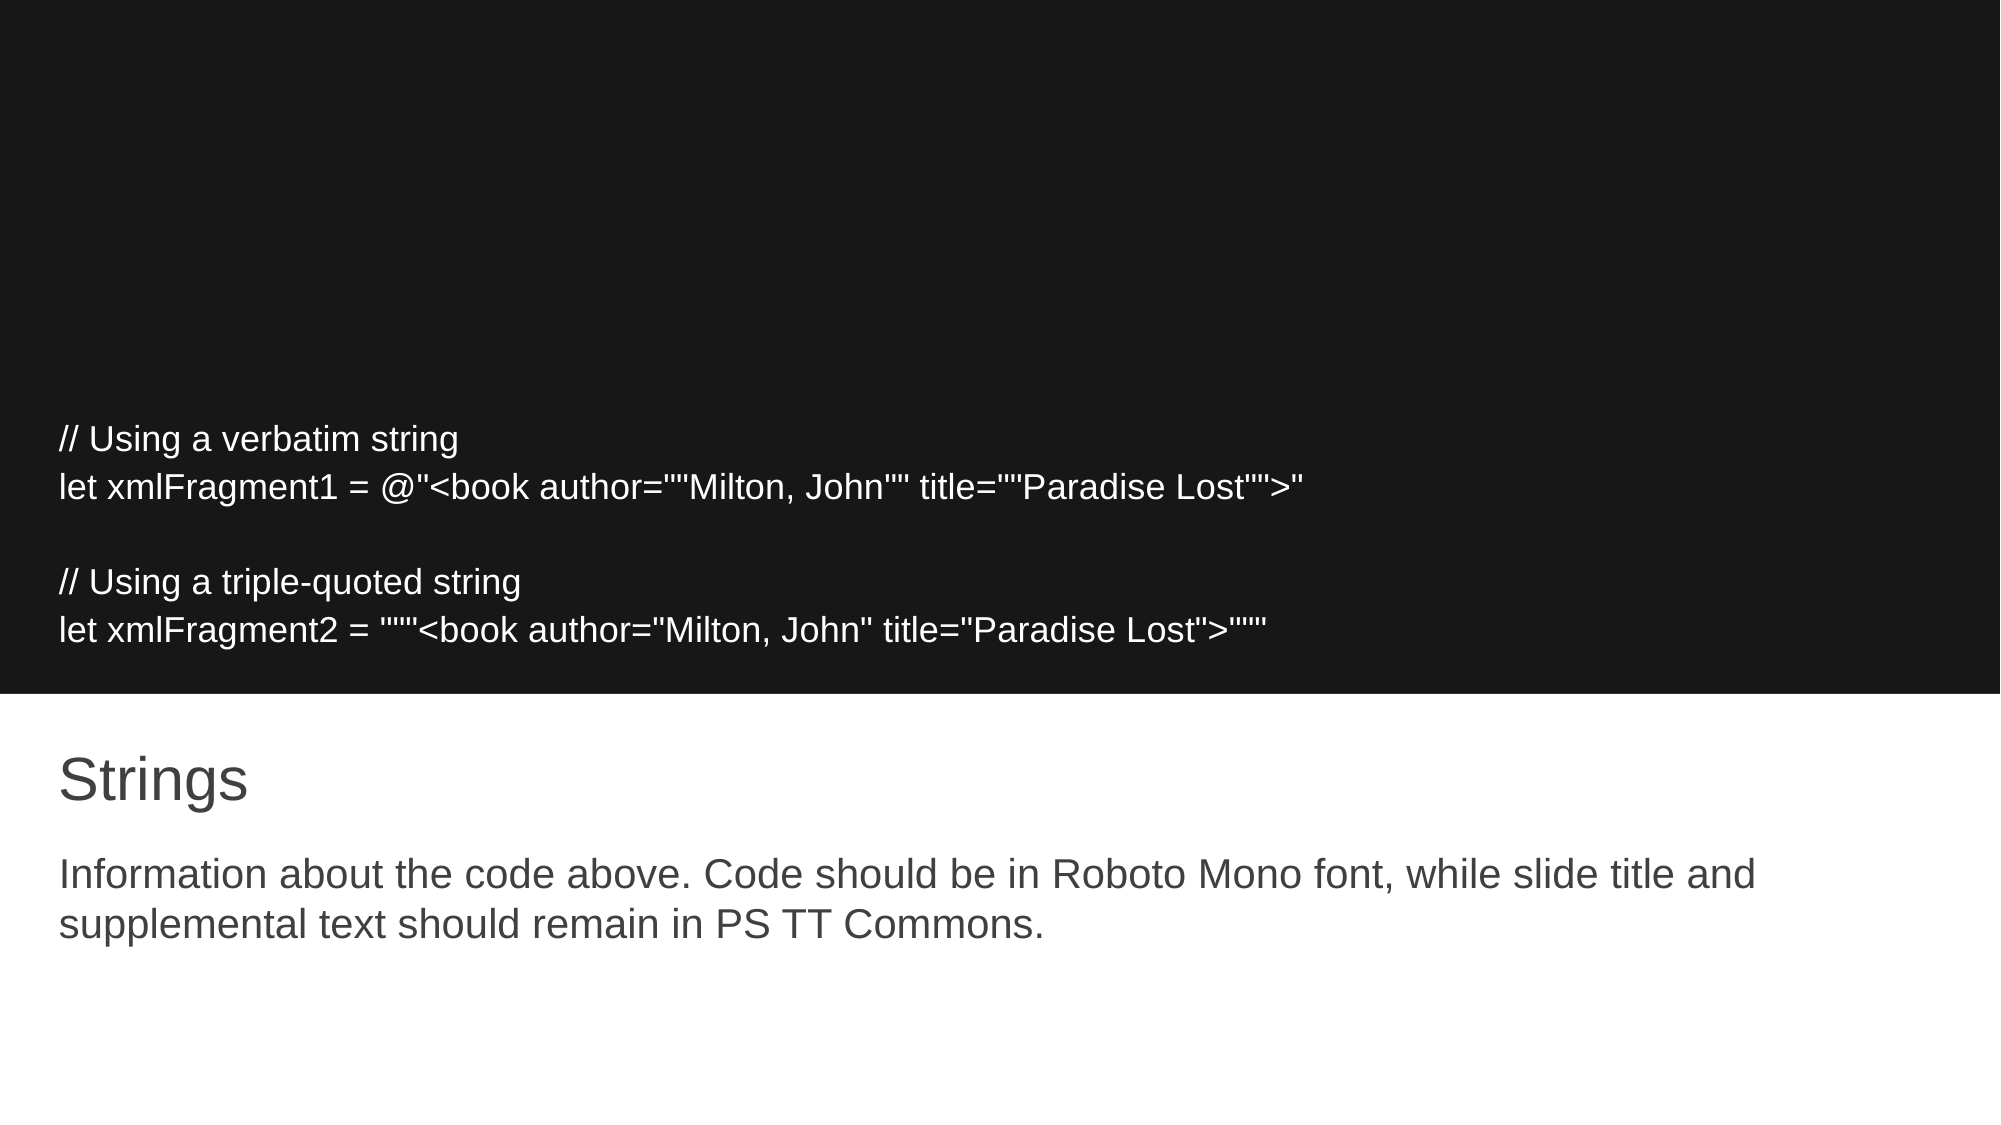

// Using a verbatim string
let xmlFragment1 = @"<book author=""Milton, John"" title=""Paradise Lost"">"

// Using a triple-quoted string
let xmlFragment2 = """<book author="Milton, John" title="Paradise Lost">"""
# Strings
Information about the code above. Code should be in Roboto Mono font, while slide title and supplemental text should remain in PS TT Commons.